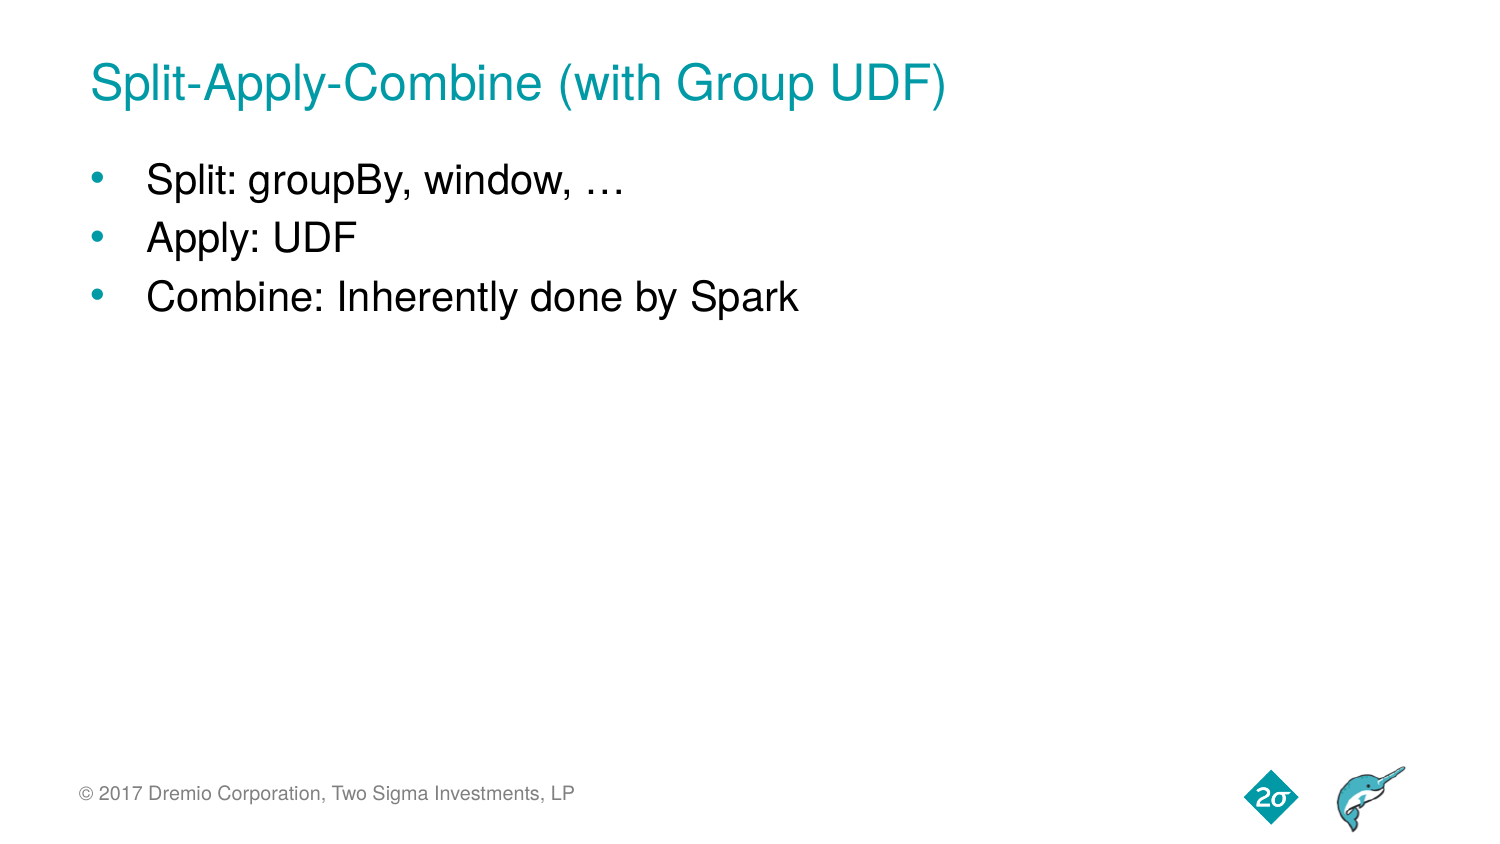

# Split-Apply-Combine (with Group UDF)
Split: groupBy, window, …
Apply: UDF
Combine: Inherently done by Spark